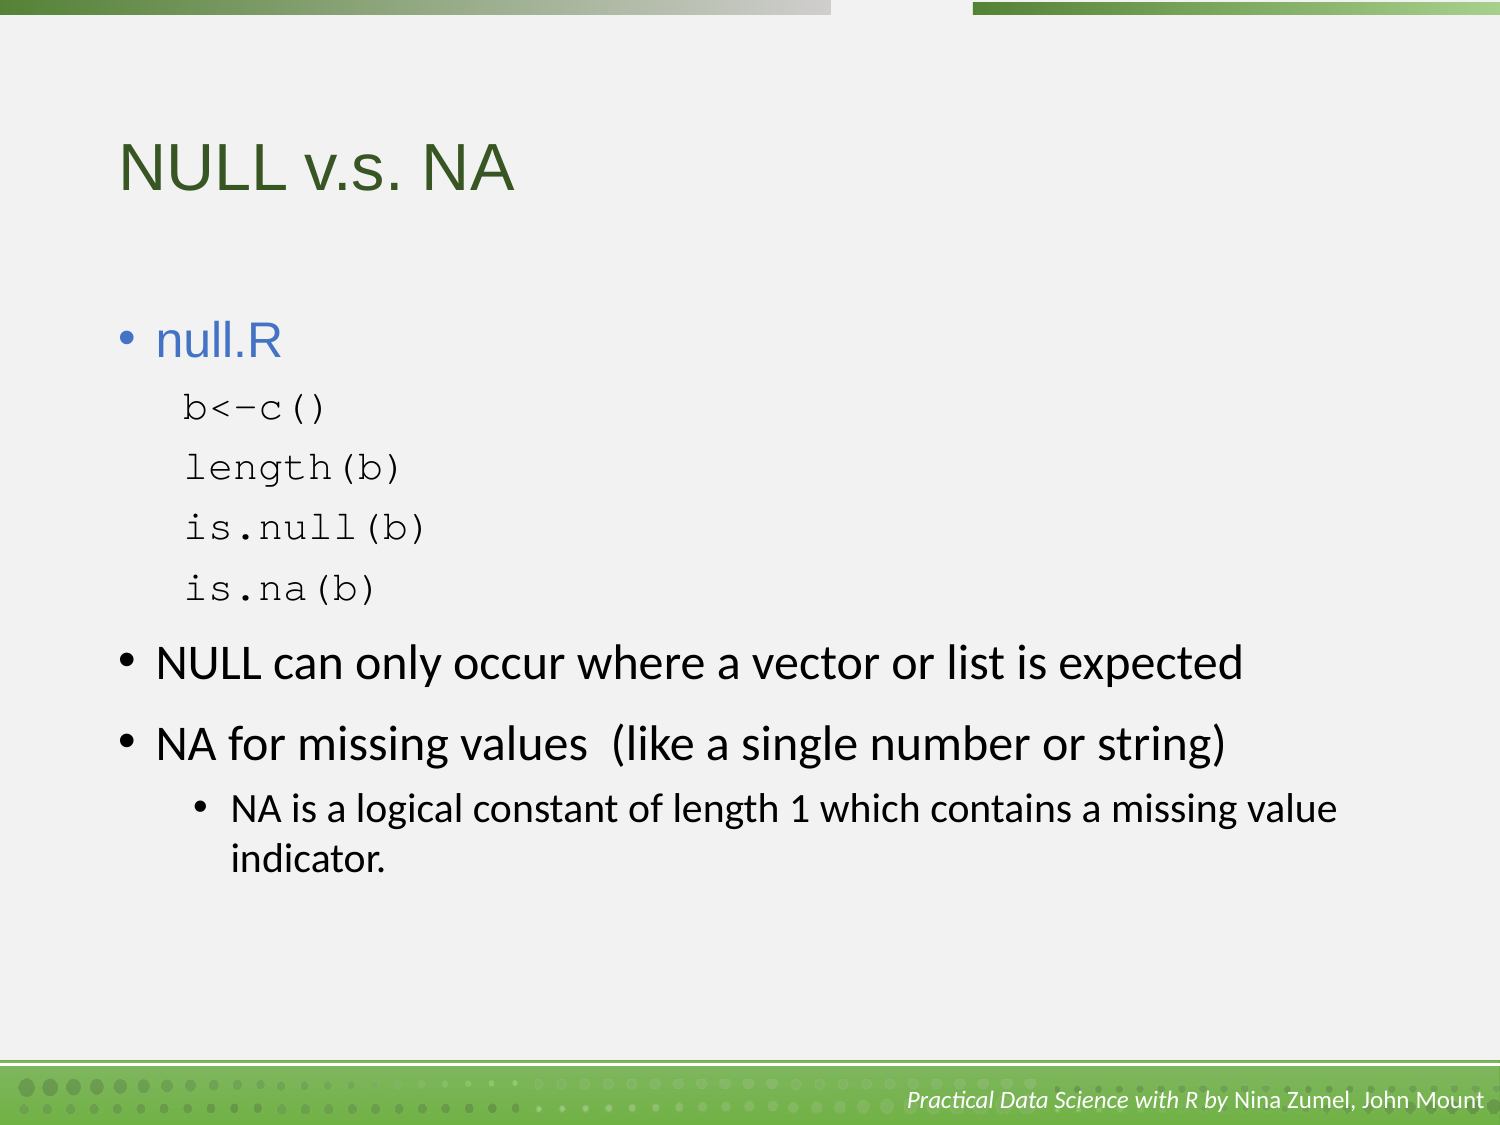

# NULL v.s. NA
null.R
b<-c()
length(b)
is.null(b)
is.na(b)
NULL can only occur where a vector or list is expected
NA for missing values  (like a single number or string)
NA is a logical constant of length 1 which contains a missing value indicator.
Practical Data Science with R by Nina Zumel, John Mount